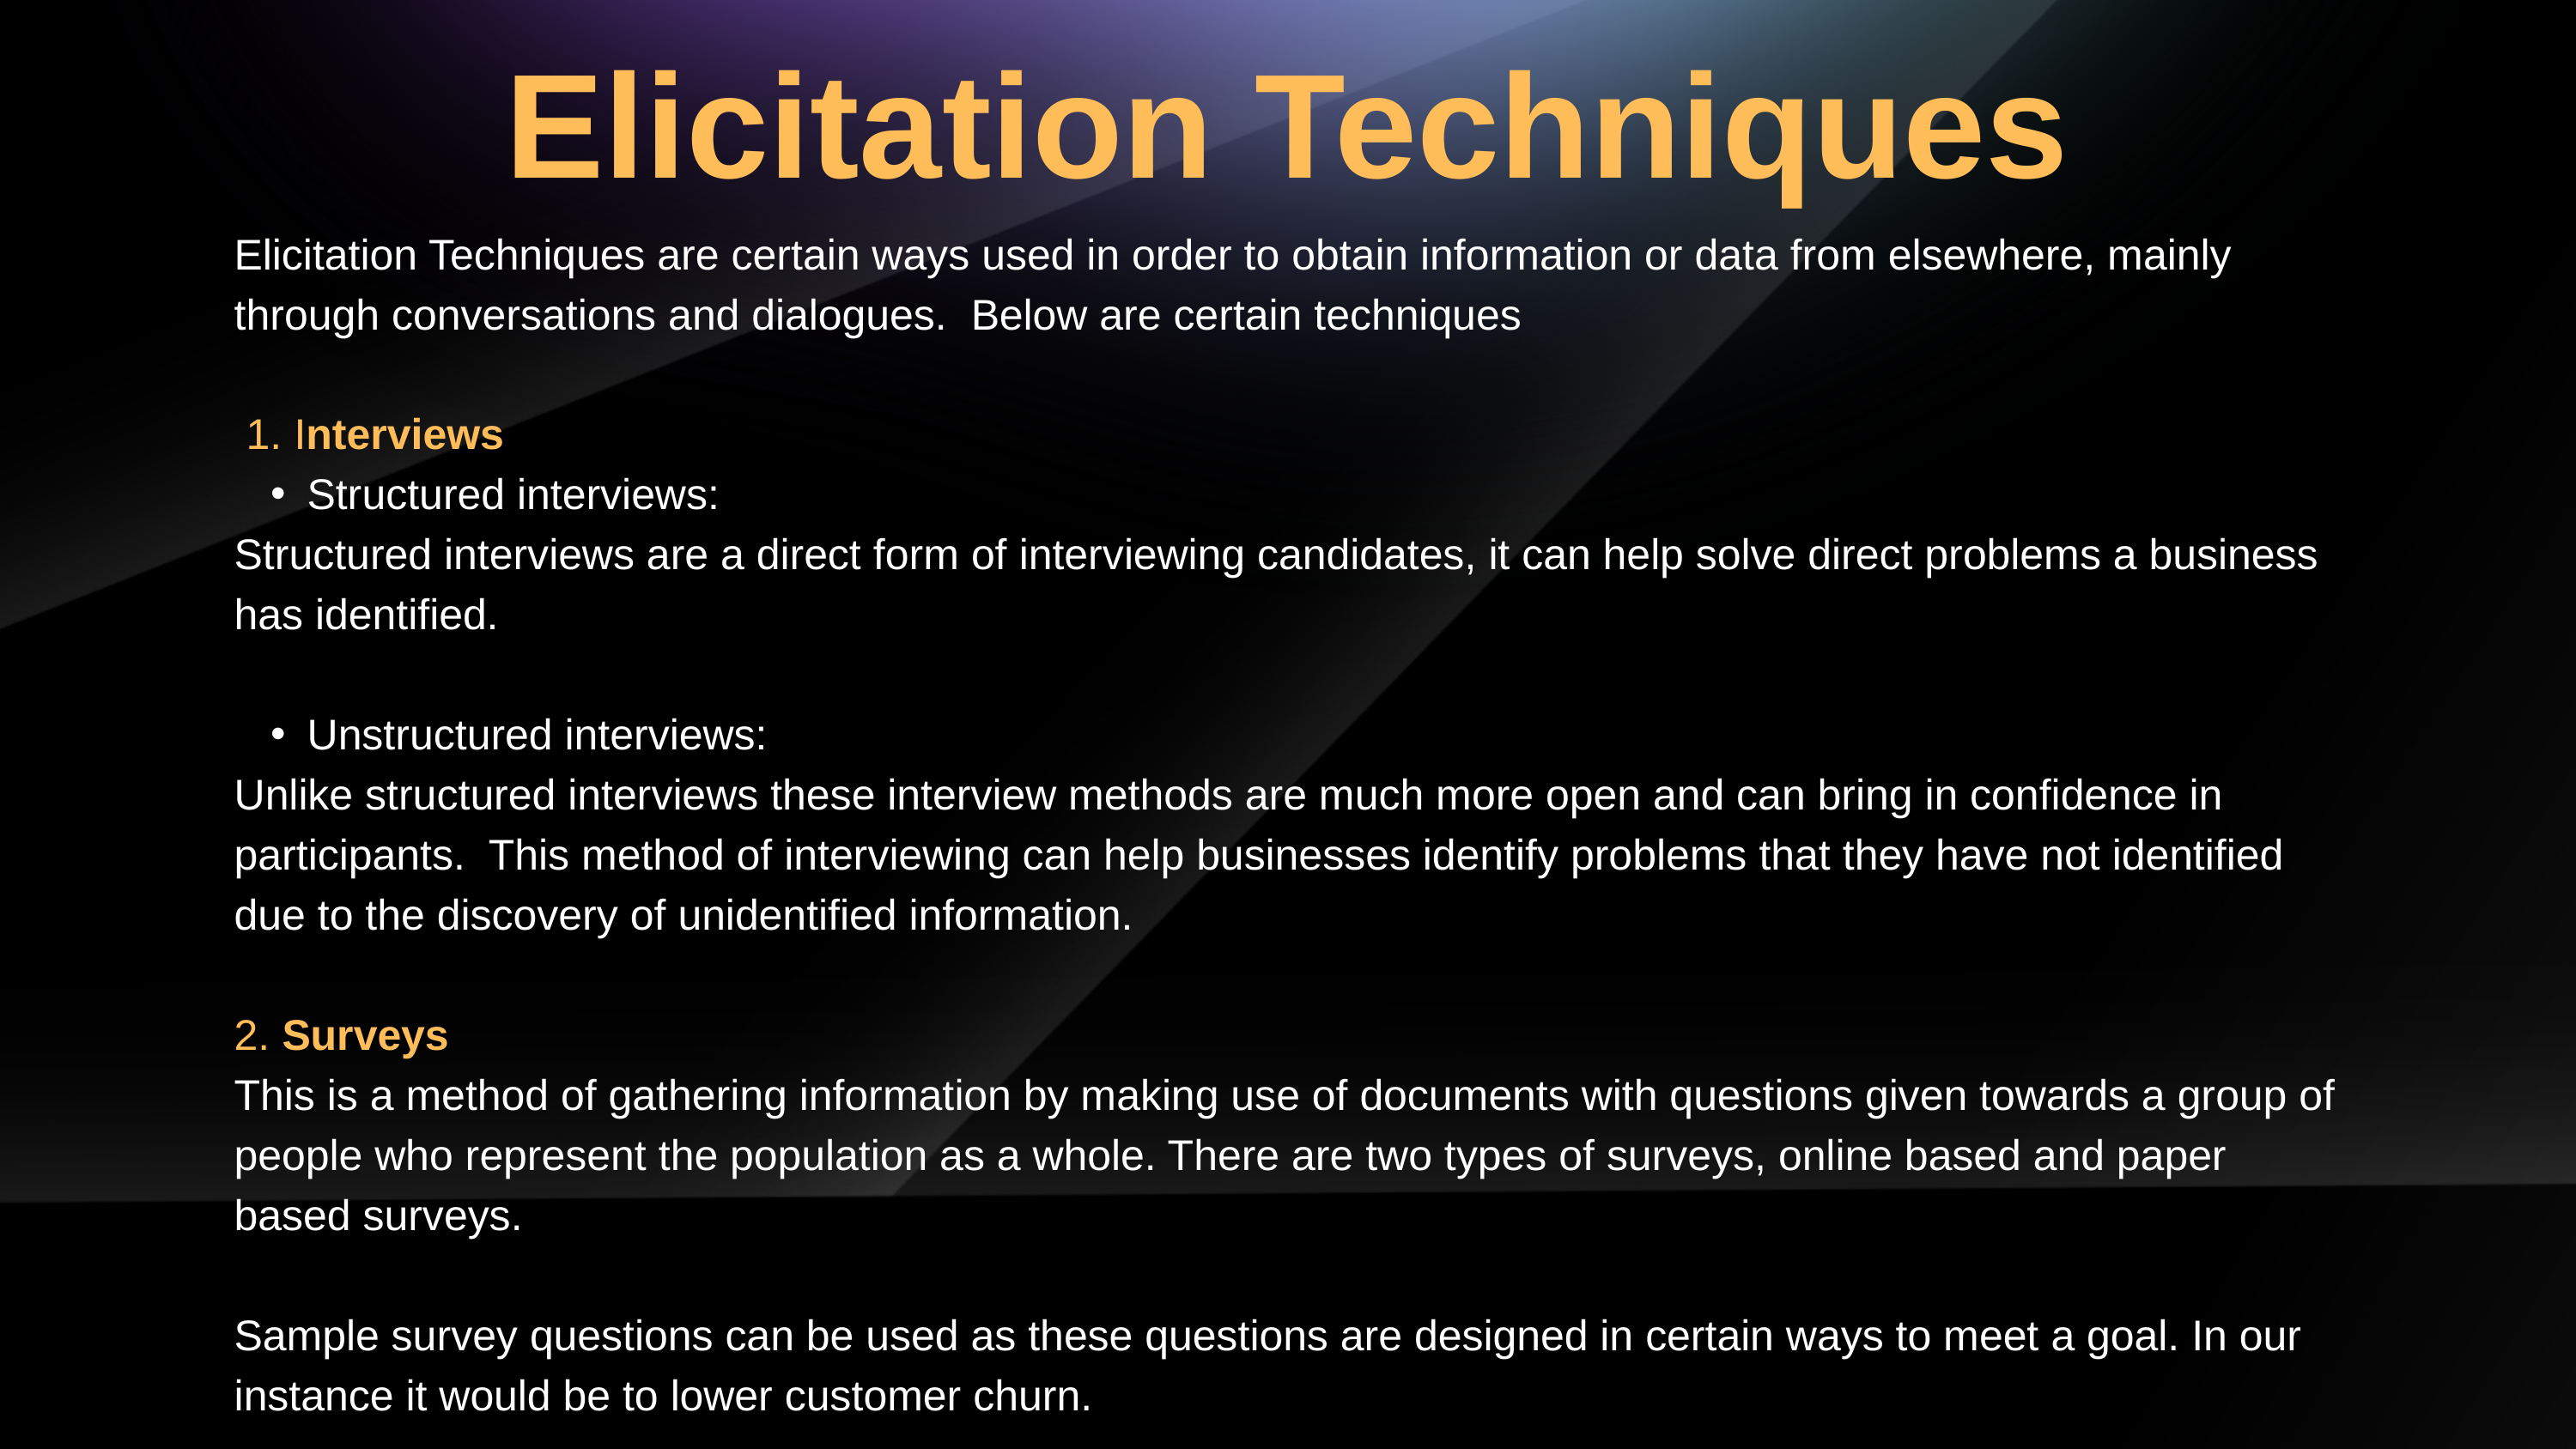

Elicitation Techniques
Elicitation Techniques are certain ways used in order to obtain information or data from elsewhere, mainly through conversations and dialogues.  Below are certain techniques

 1. Interviews
Structured interviews:
Structured interviews are a direct form of interviewing candidates, it can help solve direct problems a business has identified.

Unstructured interviews:
Unlike structured interviews these interview methods are much more open and can bring in confidence in participants.  This method of interviewing can help businesses identify problems that they have not identified due to the discovery of unidentified information.

2. Surveys
This is a method of gathering information by making use of documents with questions given towards a group of people who represent the population as a whole. There are two types of surveys, online based and paper based surveys.

Sample survey questions can be used as these questions are designed in certain ways to meet a goal. In our instance it would be to lower customer churn.